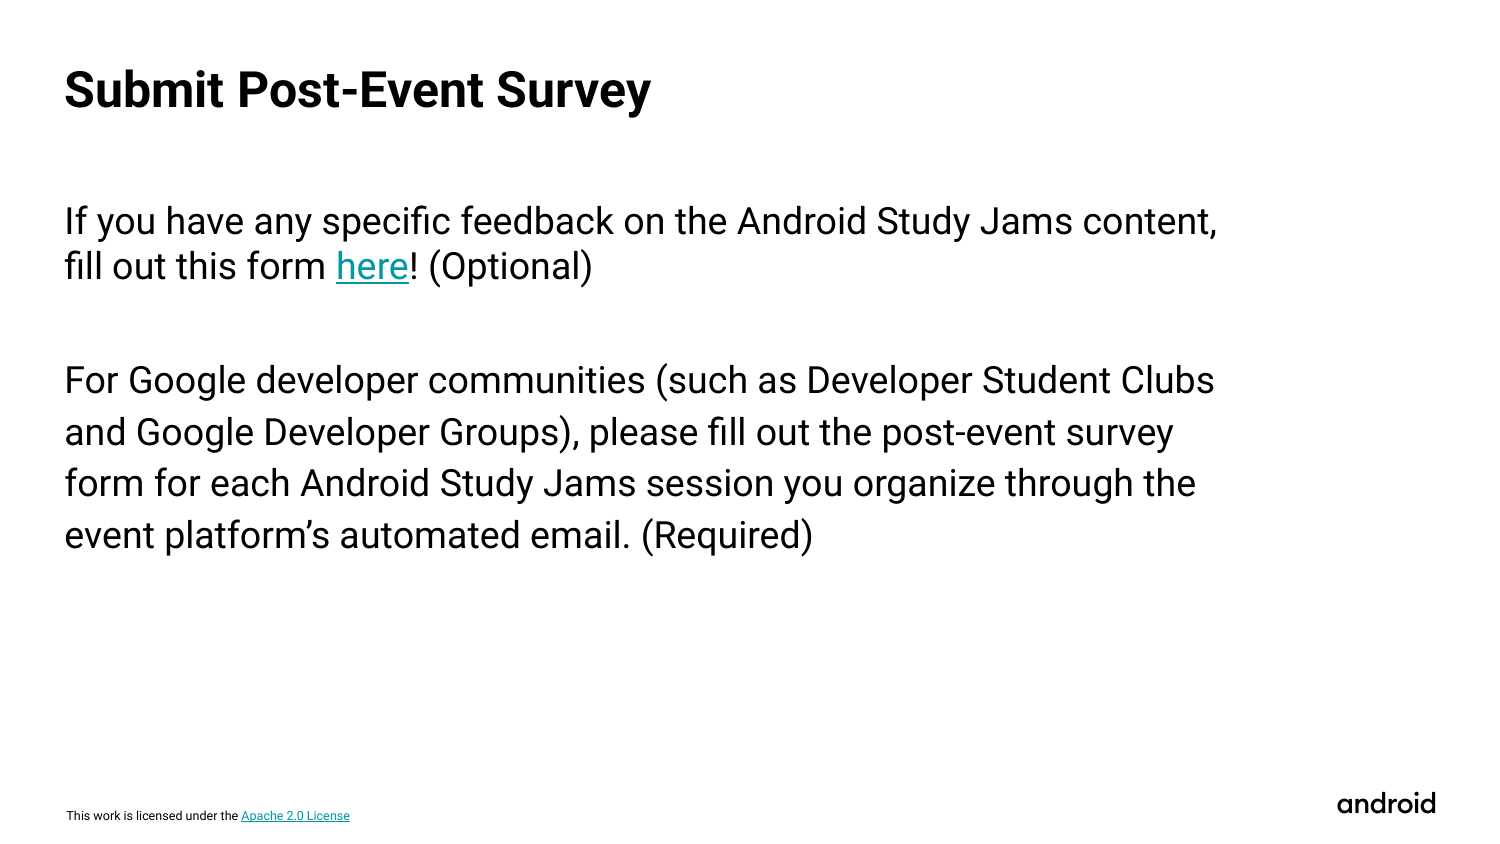

Submit Post-Event Survey

If you have any specific feedback on the Android Study Jams content, fill out this form here! (Optional)
# For Google developer communities (such as Developer Student Clubs and Google Developer Groups), please fill out the post-event survey form for each Android Study Jams session you organize through the event platform’s automated email. (Required)